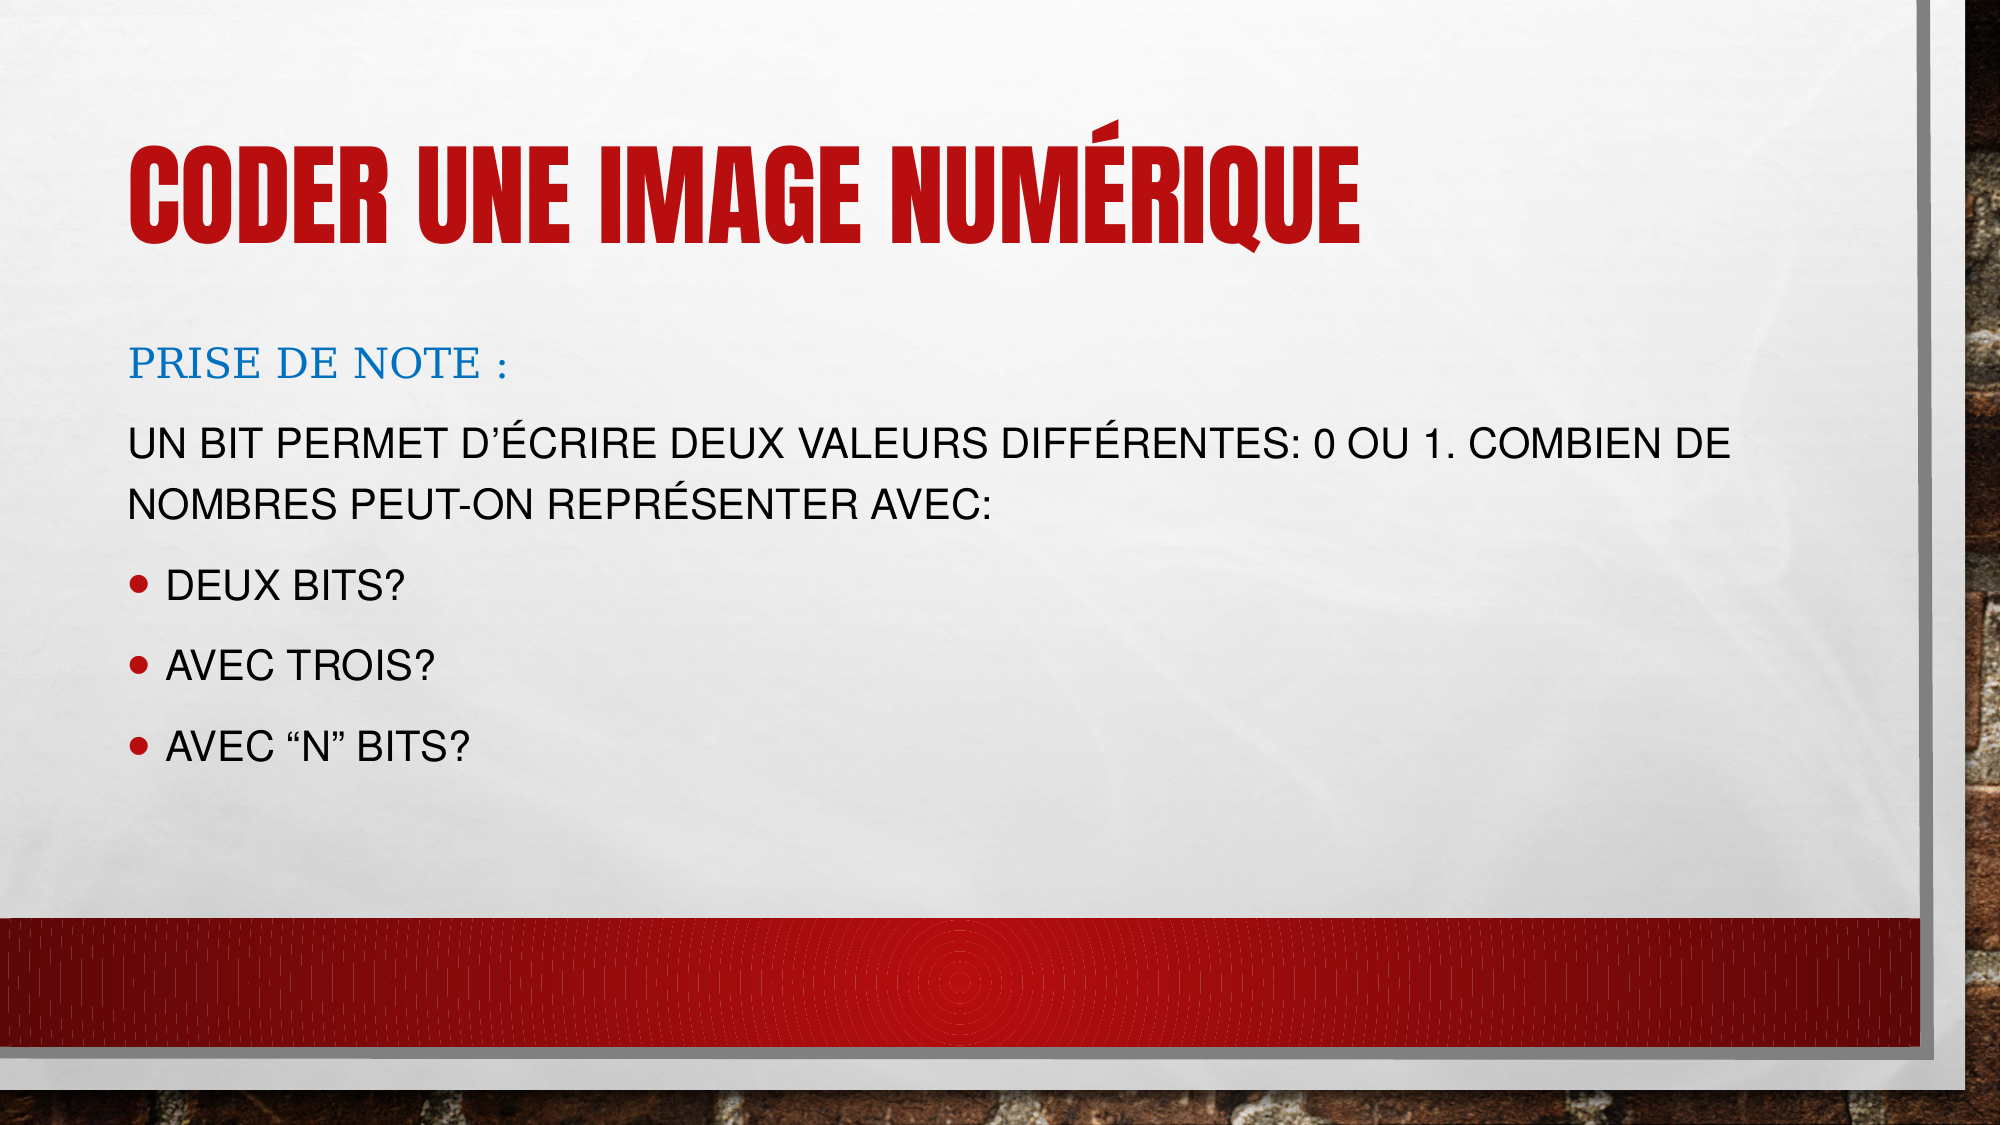

# Coder une image numérique
Prise de note :
Un bit permet d’écrire deux valeurs différentes: 0 ou 1. Combien de nombres peut-on représenter avec:
deux bits?
avec trois?
Avec “N” bits?